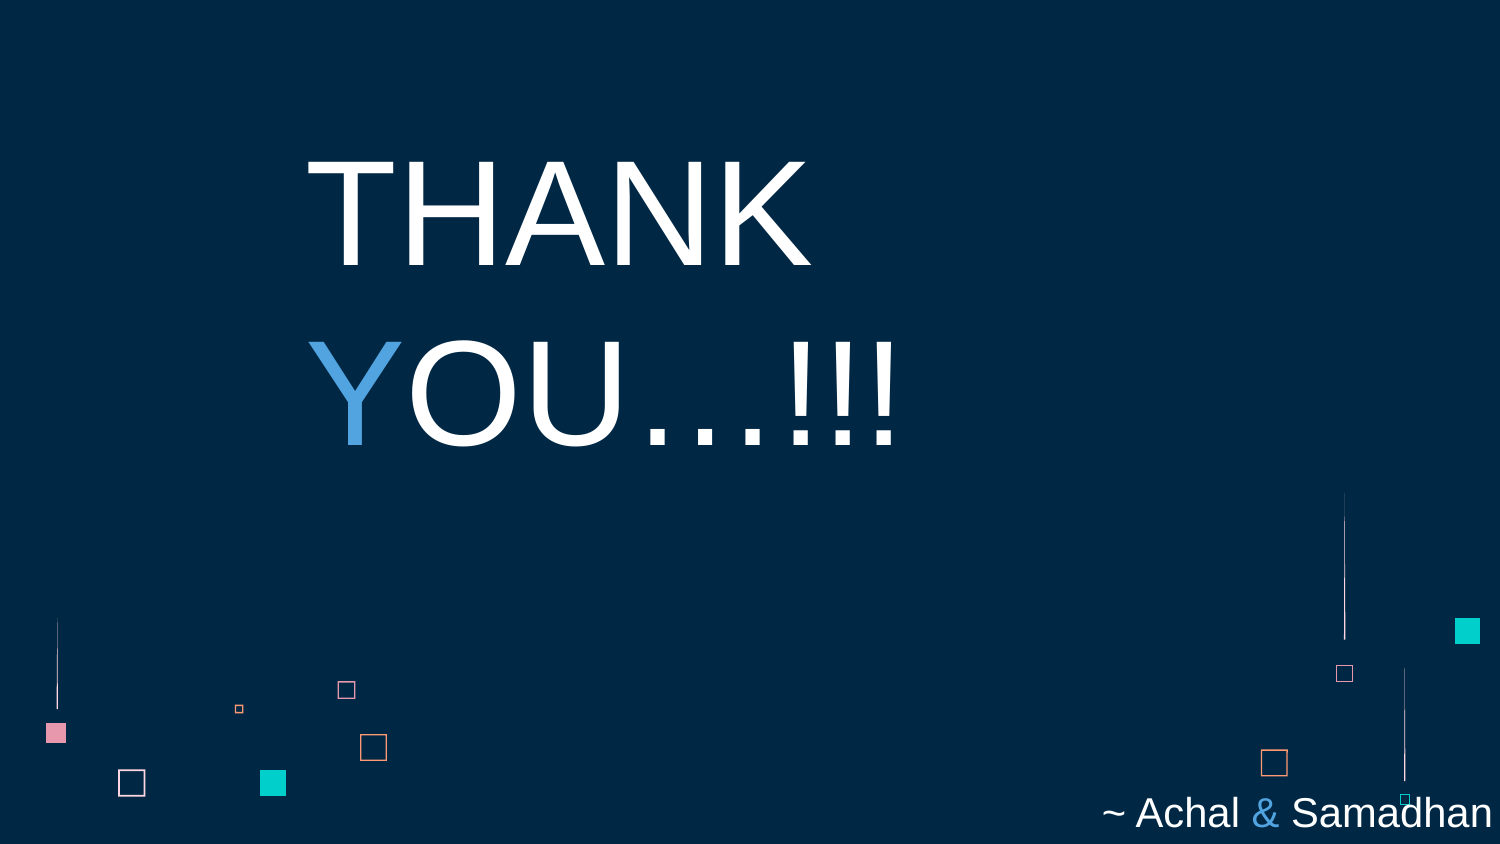

# THANK YOU…!!!
~ Achal & Samadhan